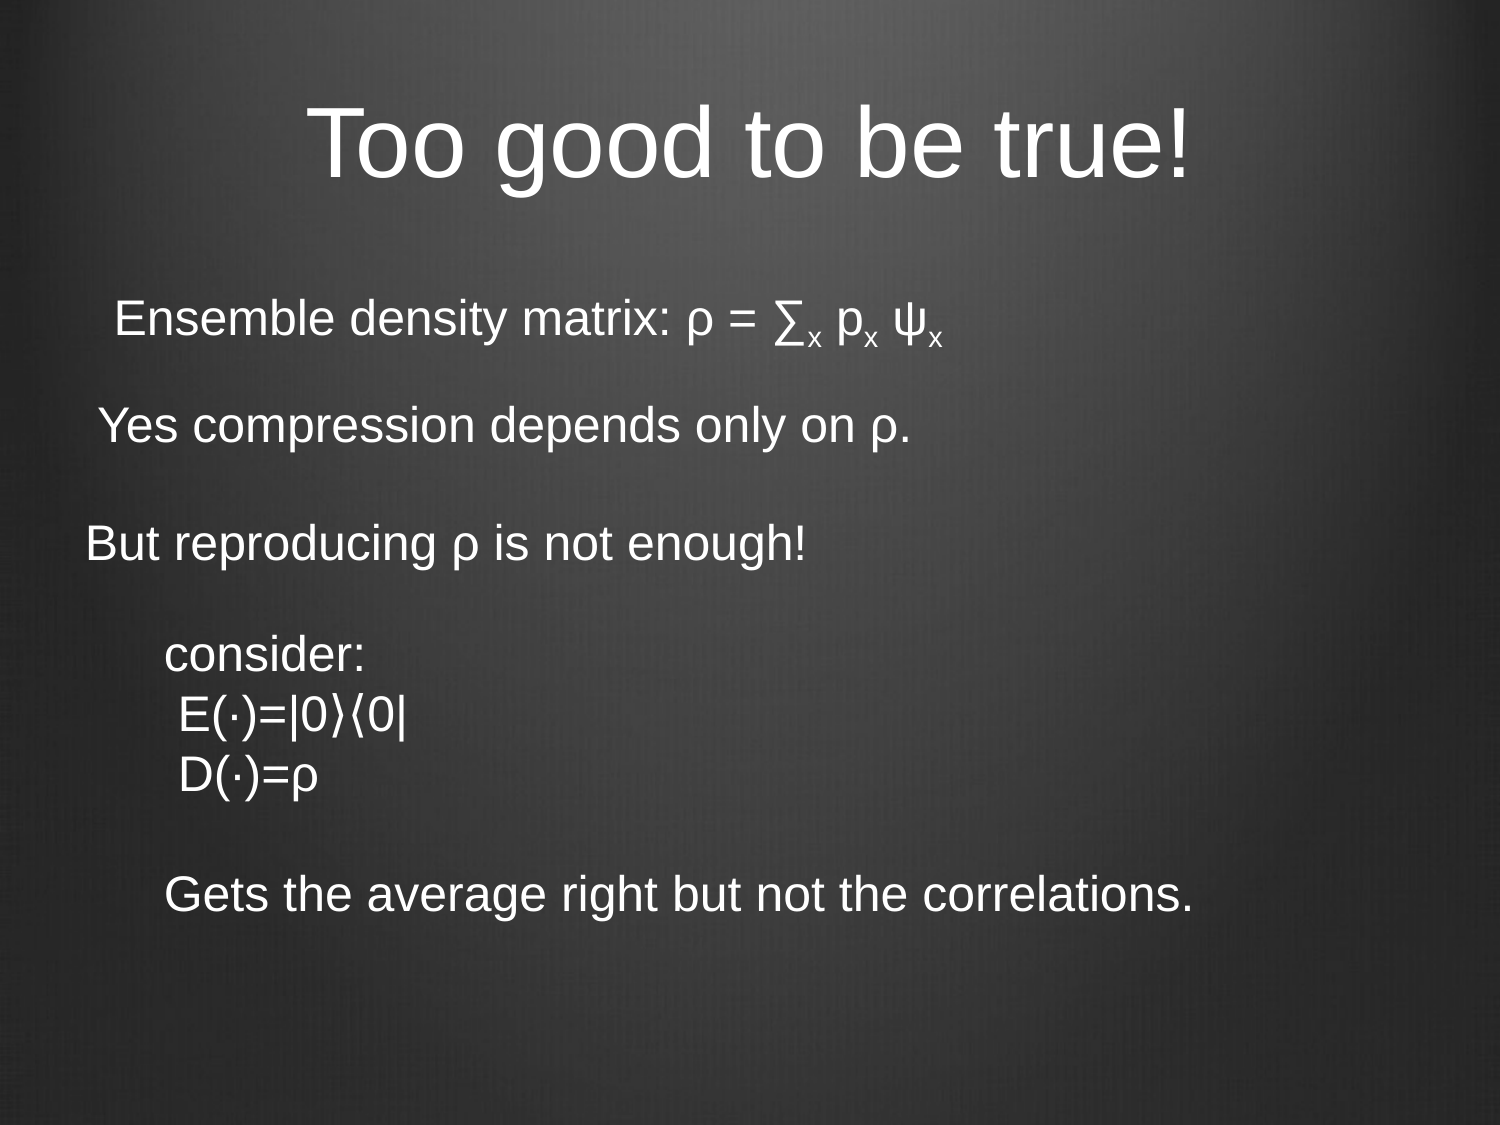

# Too good to be true!
Ensemble density matrix: ρ = ∑x px ψx
Yes compression depends only on ρ.
But reproducing ρ is not enough!
consider:
 E(∙)=|0⟩⟨0|
 D(∙)=ρ

Gets the average right but not the correlations.